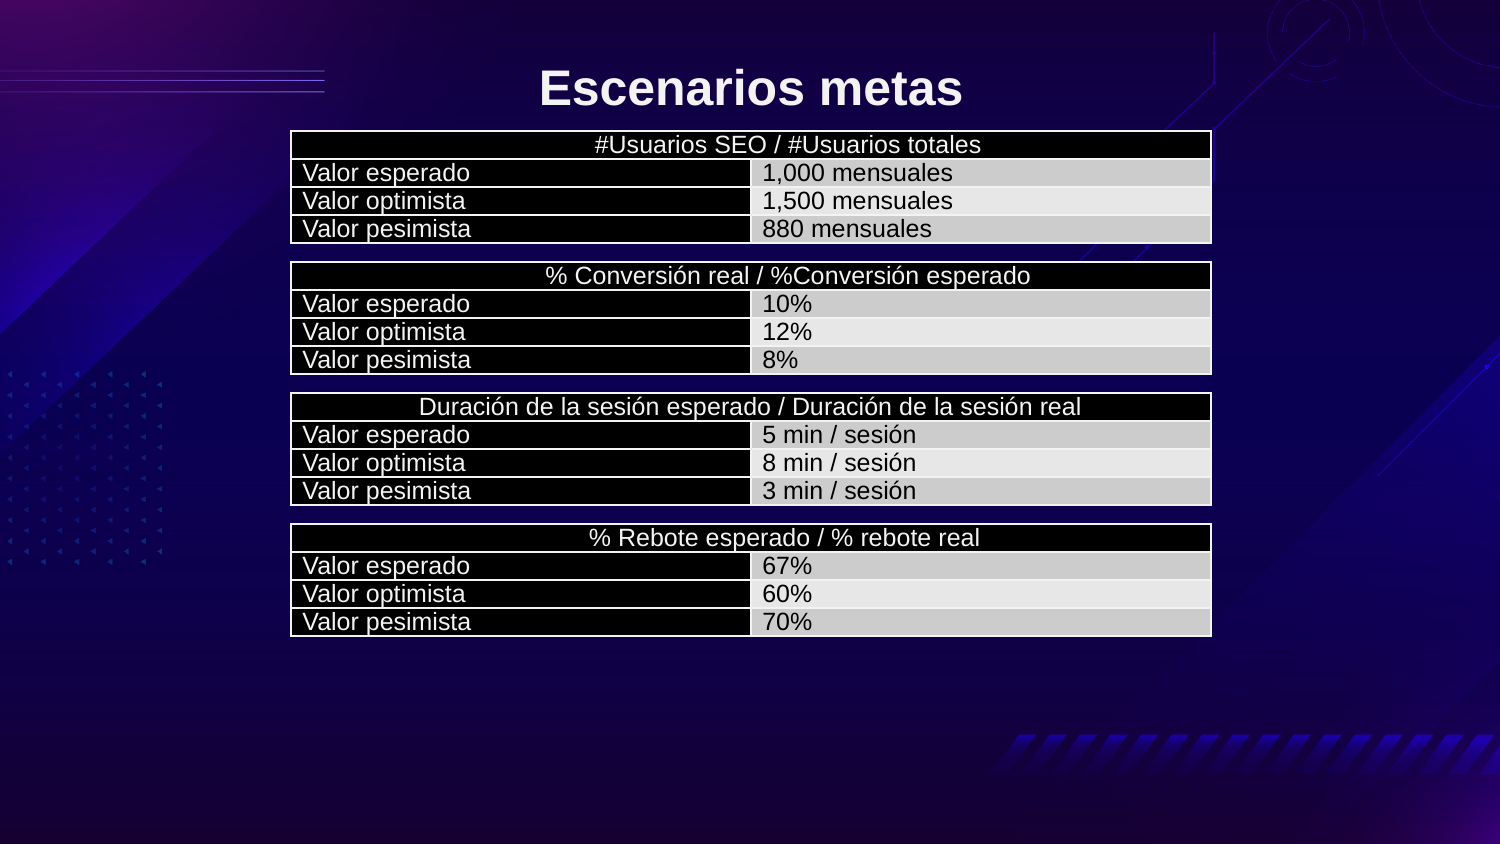

Escenarios metas
| #Usuarios SEO / #Usuarios totales |  |
| --- | --- |
| Valor esperado | 1,000 mensuales |
| Valor optimista | 1,500 mensuales |
| Valor pesimista | 880 mensuales |
| % Conversión real / %Conversión esperado |  |
| --- | --- |
| Valor esperado | 10% |
| Valor optimista | 12% |
| Valor pesimista | 8% |
| Duración de la sesión esperado / Duración de la sesión real |  |
| --- | --- |
| Valor esperado | 5 min / sesión |
| Valor optimista | 8 min / sesión |
| Valor pesimista | 3 min / sesión |
| % Rebote esperado / % rebote real |  |
| --- | --- |
| Valor esperado | 67% |
| Valor optimista | 60% |
| Valor pesimista | 70% |